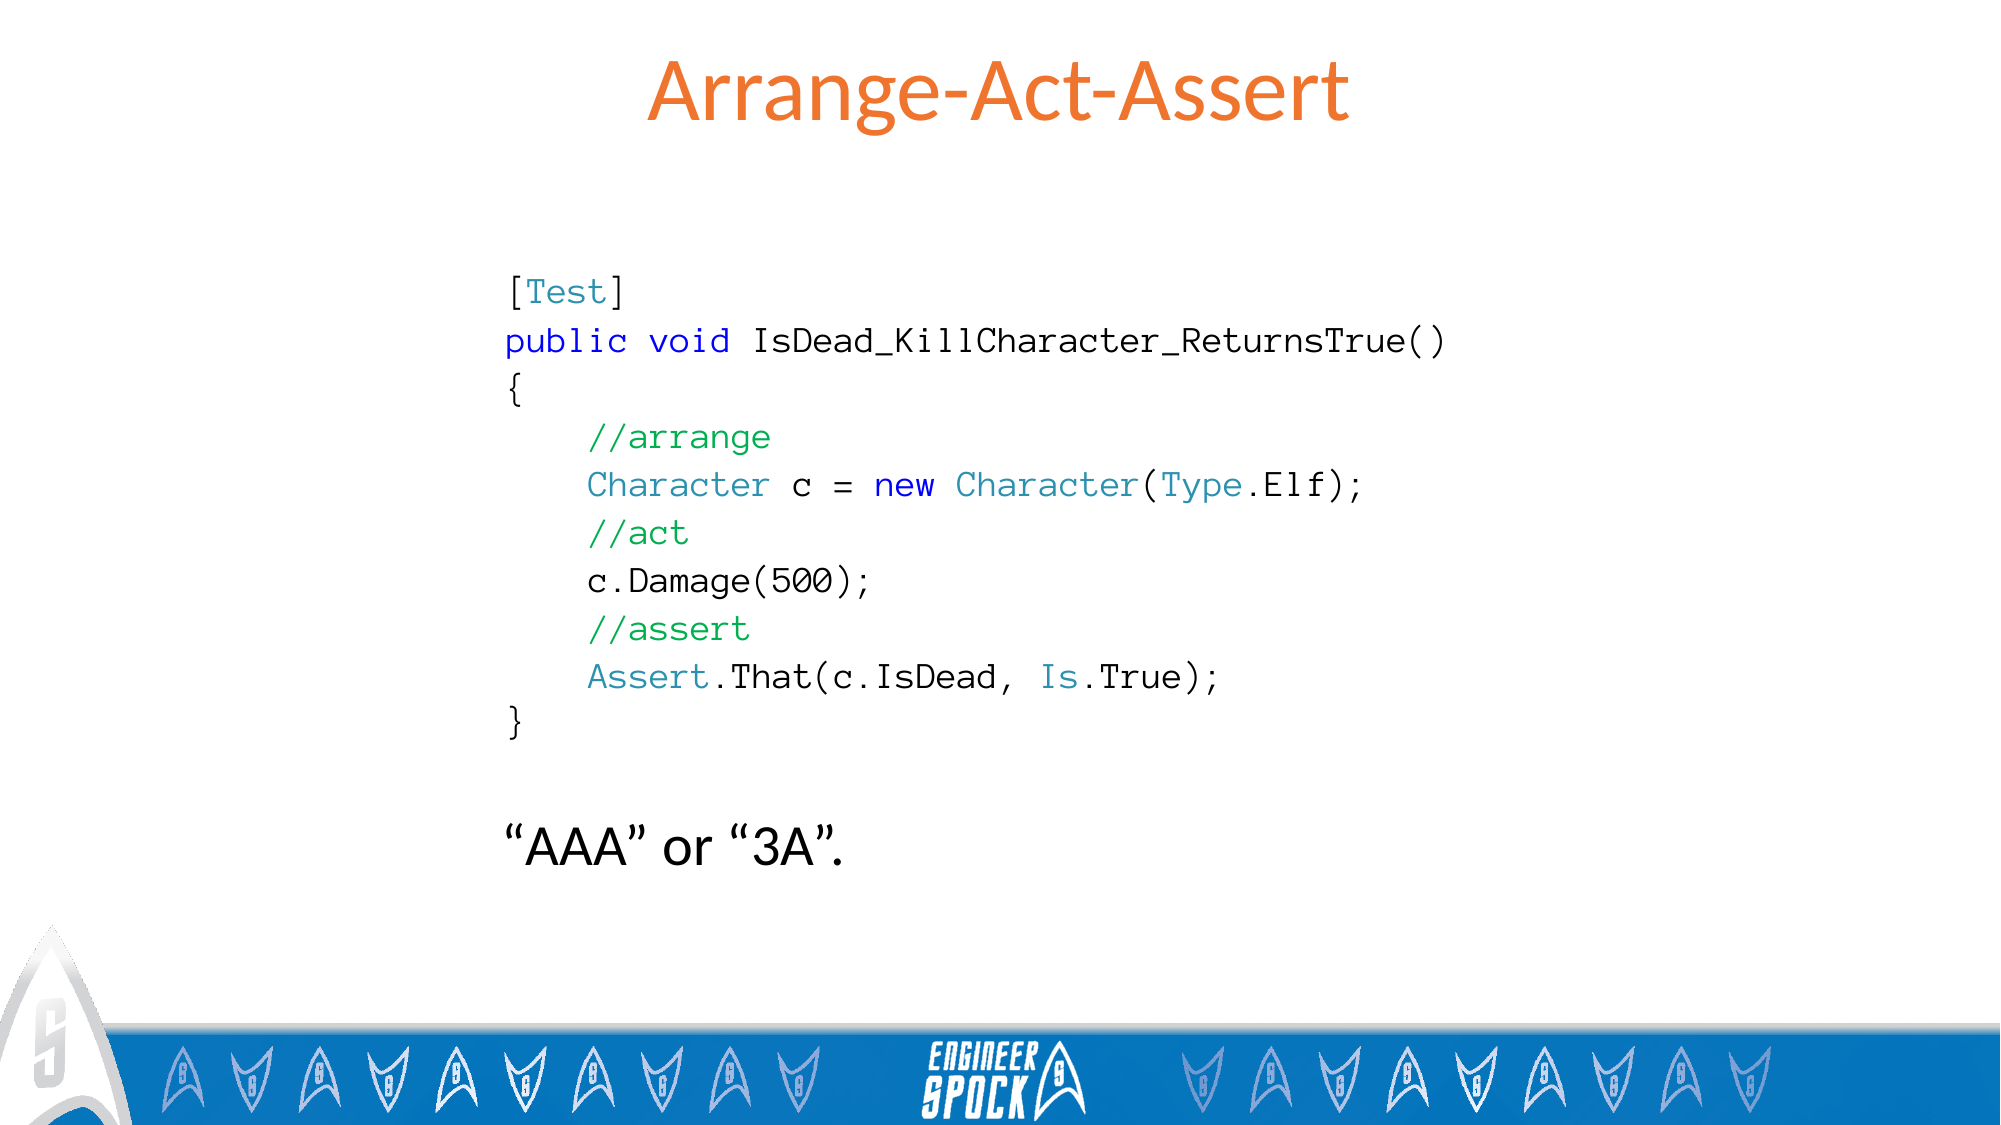

# Arrange-Act-Assert
        [Test]
        public void IsDead_KillCharacter_ReturnsTrue()
        {
            //arrange
            Character c = new Character(Type.Elf);
            //act
            c.Damage(500);
            //assert
            Assert.That(c.IsDead, Is.True);
        }
“AAA” or “3A”.